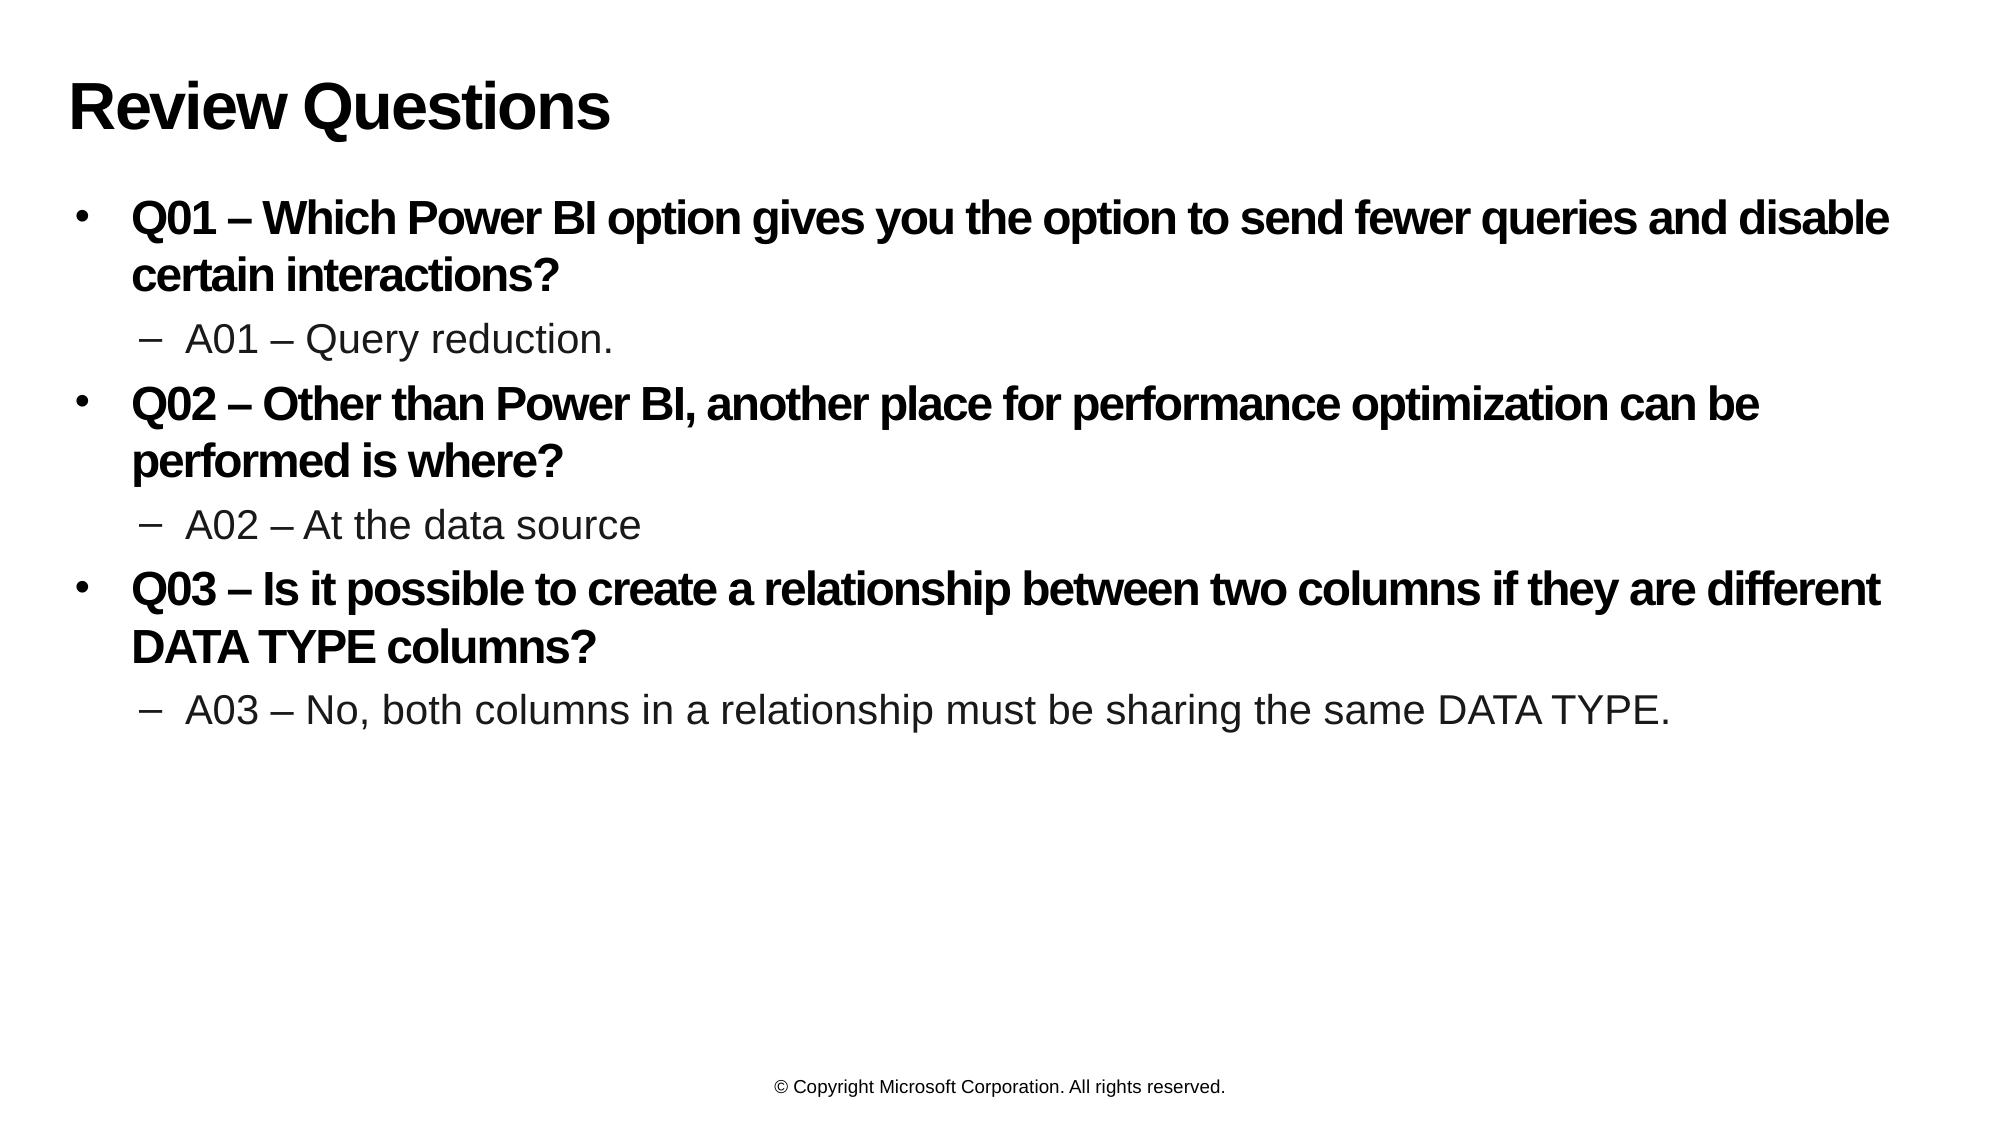

# Review Questions (1)
Q01 – Which Power BI option gives you the option to send fewer queries and disable certain interactions?
A01 – Query reduction.
Q02 – Other than Power BI, another place for performance optimization can be performed is where?
A02 – At the data source
Q03 – Is it possible to create a relationship between two columns if they are different DATA TYPE columns?
A03 – No, both columns in a relationship must be sharing the same DATA TYPE.